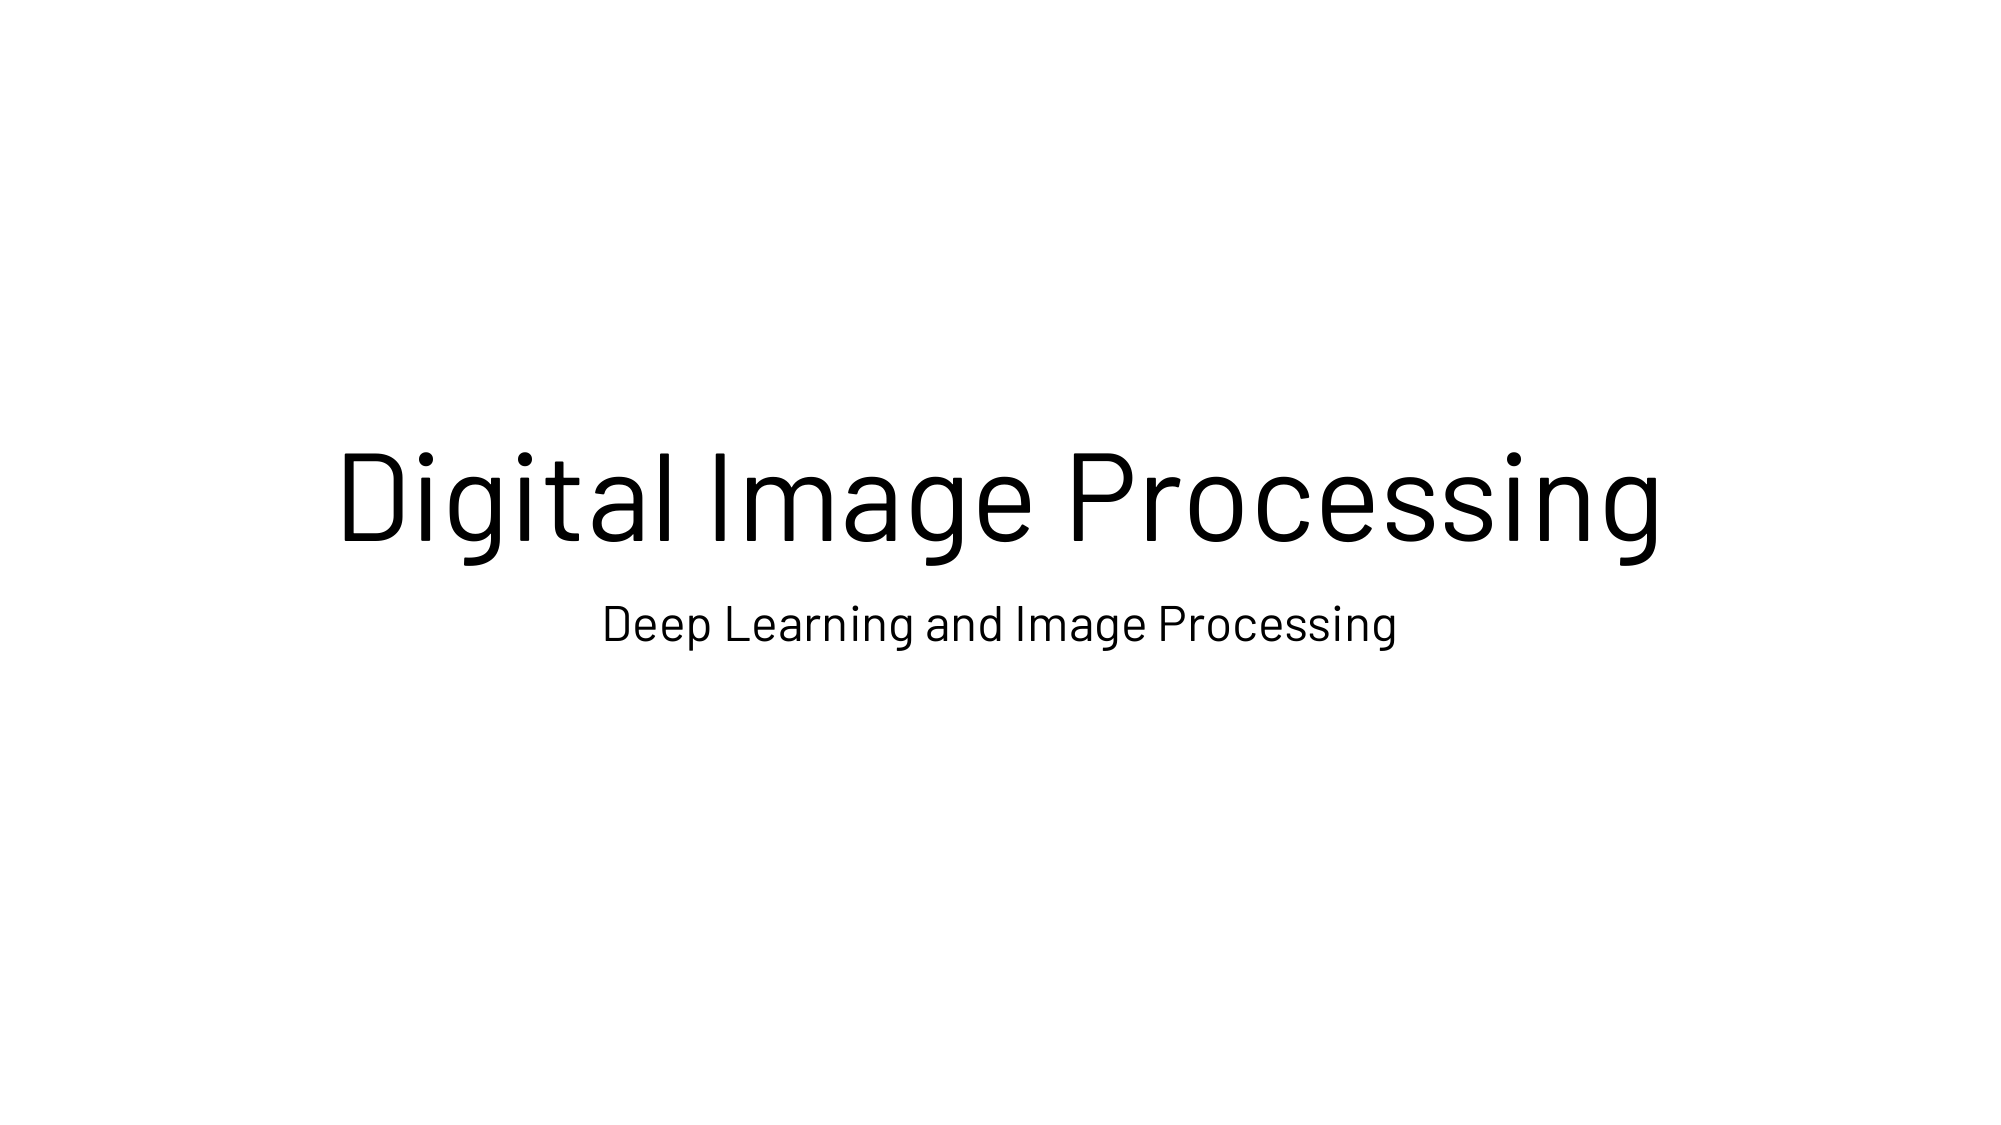

# Digital Image Processing
Deep Learning and Image Processing